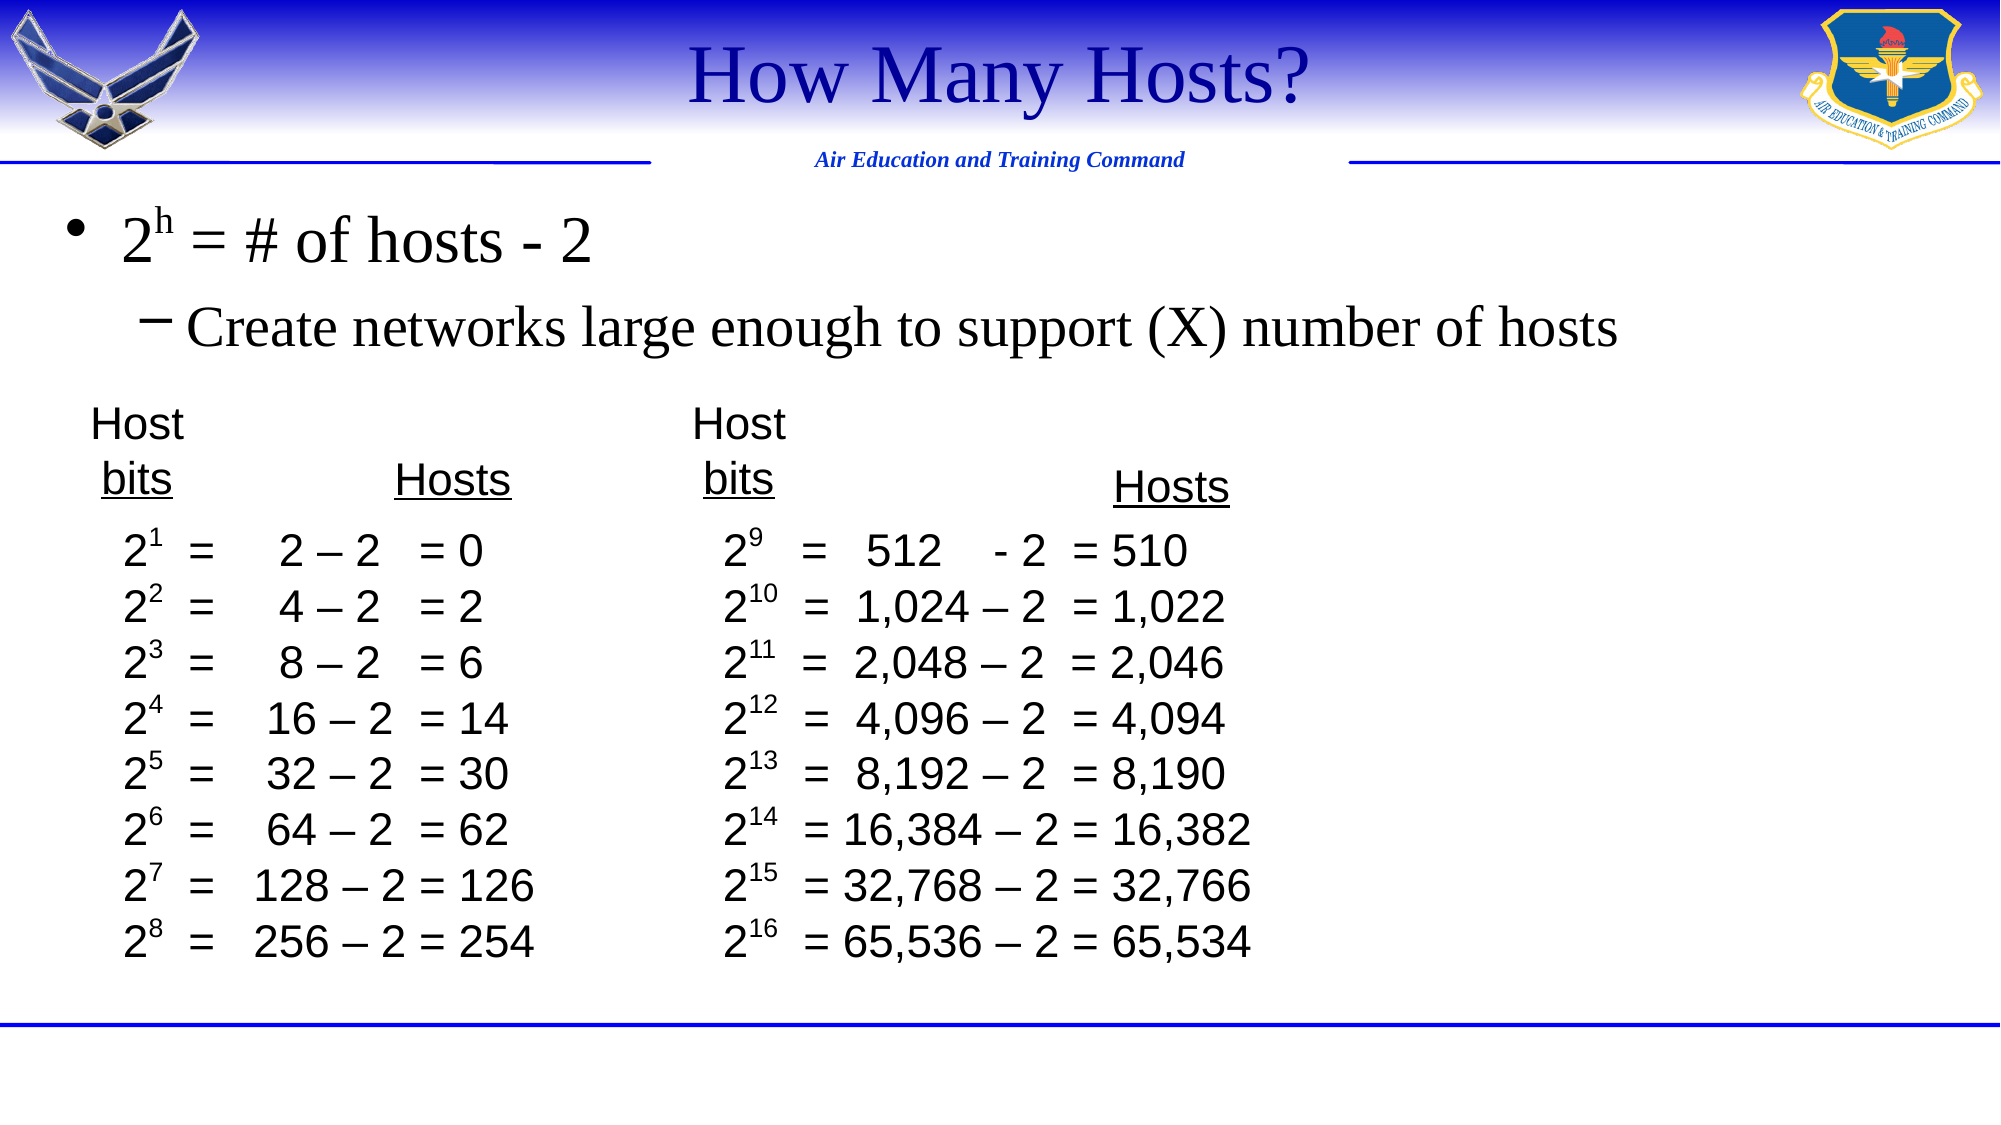

# How Many Hosts?
2h = # of hosts - 2
Create networks large enough to support (X) number of hosts

Host
bits
Host
bits
Hosts
Hosts
21  =     2 – 2   = 0		29   =   512    - 2  = 510
22  =     4 – 2   = 2		210  =  1,024 – 2  = 1,022
23  =     8 – 2   = 6		211  =  2,048 – 2  = 2,046
24  =    16 – 2  = 14		212  =  4,096 – 2  = 4,094
25  =    32 – 2  = 30		213  =  8,192 – 2  = 8,190
26  =    64 – 2  = 62		214  = 16,384 – 2 = 16,382
27  =   128 – 2 = 126		215  = 32,768 – 2 = 32,766
28  =   256 – 2 = 254		216  = 65,536 – 2 = 65,534